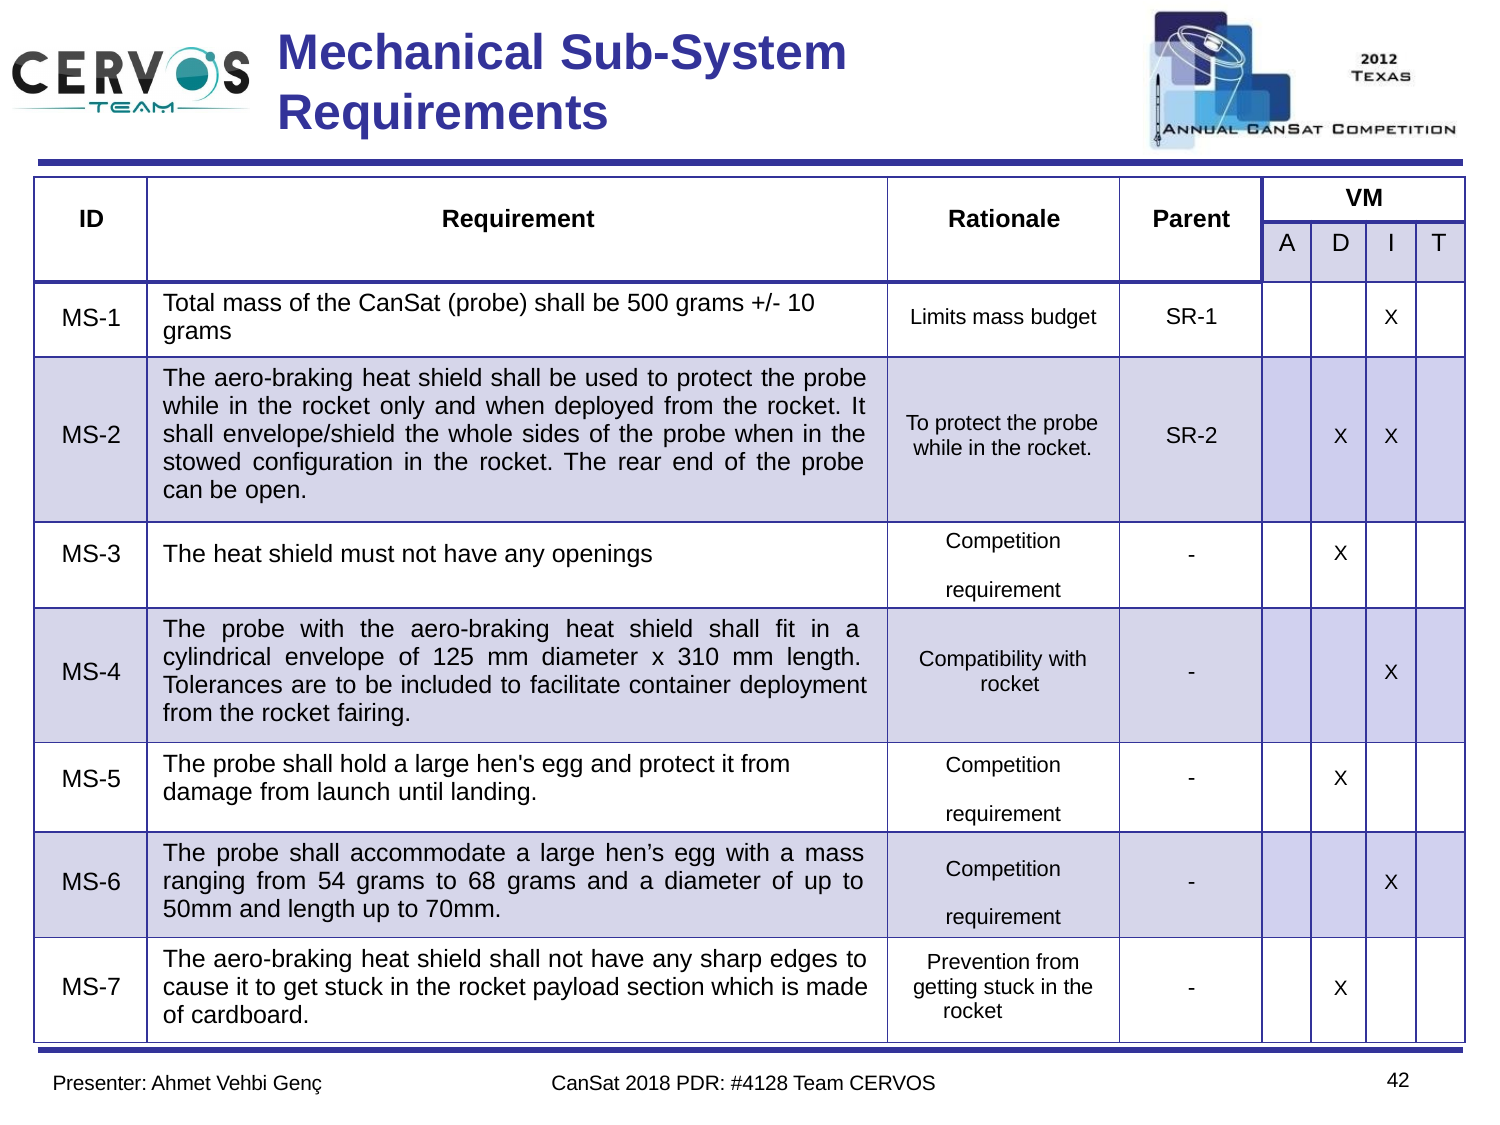

# Mechanical Sub-System
Requirements
Team Logo
Here
(If You Want)

| ID | Requirement | Rationale | Parent | VM |  |  |  |
| --- | --- | --- | --- | --- | --- | --- | --- |
|  |  |  |  | A | D | I | T |
| MS-1 | Total mass of the CanSat (probe) shall be 500 grams +/- 10 grams | Limits mass budget | SR-1 |  |  | X |  |
| MS-2 | The aero-braking heat shield shall be used to protect the probe while in the rocket only and when deployed from the rocket. It shall envelope/shield the whole sides of the probe when in the stowed configuration in the rocket. The rear end of the probe can be open. | To protect the probe while in the rocket. | SR-2 |  | X | X |  |
| MS-3 | The heat shield must not have any openings | Competition requirement | - |  | X |  |  |
| MS-4 | The probe with the aero-braking heat shield shall fit in a cylindrical envelope of 125 mm diameter x 310 mm length. Tolerances are to be included to facilitate container deployment from the rocket fairing. | Compatibility with rocket | - |  |  | X |  |
| MS-5 | The probe shall hold a large hen's egg and protect it from damage from launch until landing. | Competition requirement | - |  | X |  |  |
| MS-6 | The probe shall accommodate a large hen’s egg with a mass ranging from 54 grams to 68 grams and a diameter of up to 50mm and length up to 70mm. | Competition requirement | - |  |  | X |  |
| MS-7 | The aero-braking heat shield shall not have any sharp edges to cause it to get stuck in the rocket payload section which is made of cardboard. | Prevention from getting stuck in the rocket | - |  | X |  |  |
42
Presenter: Ahmet Vehbi Genç
CanSat 2018 PDR: #4128 Team CERVOS